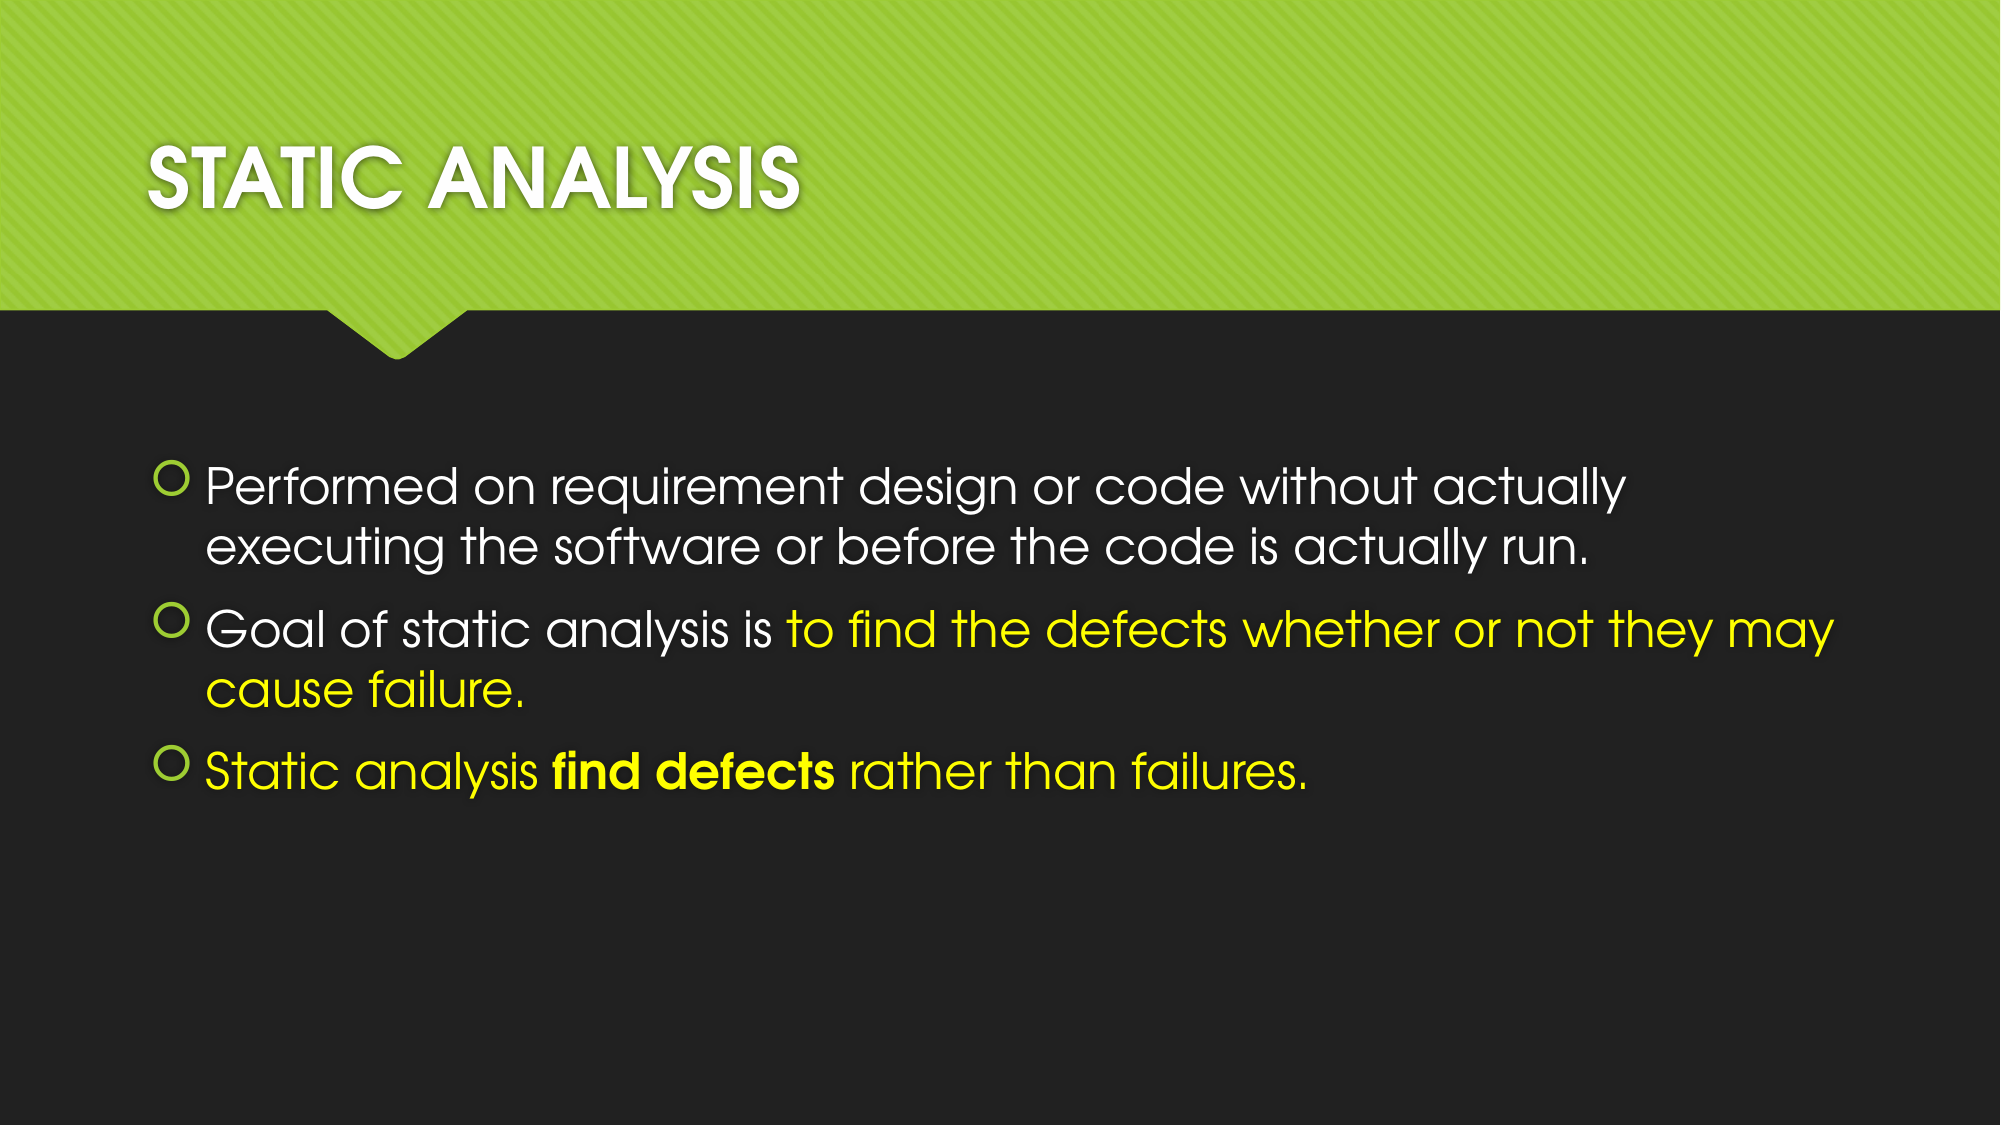

# STATIC ANALYSIS

Performed on requirement design or code without actually executing the software or before the code is actually run.
Goal of static analysis is to find the defects whether or not they may cause failure.
Static analysis find defects rather than failures.